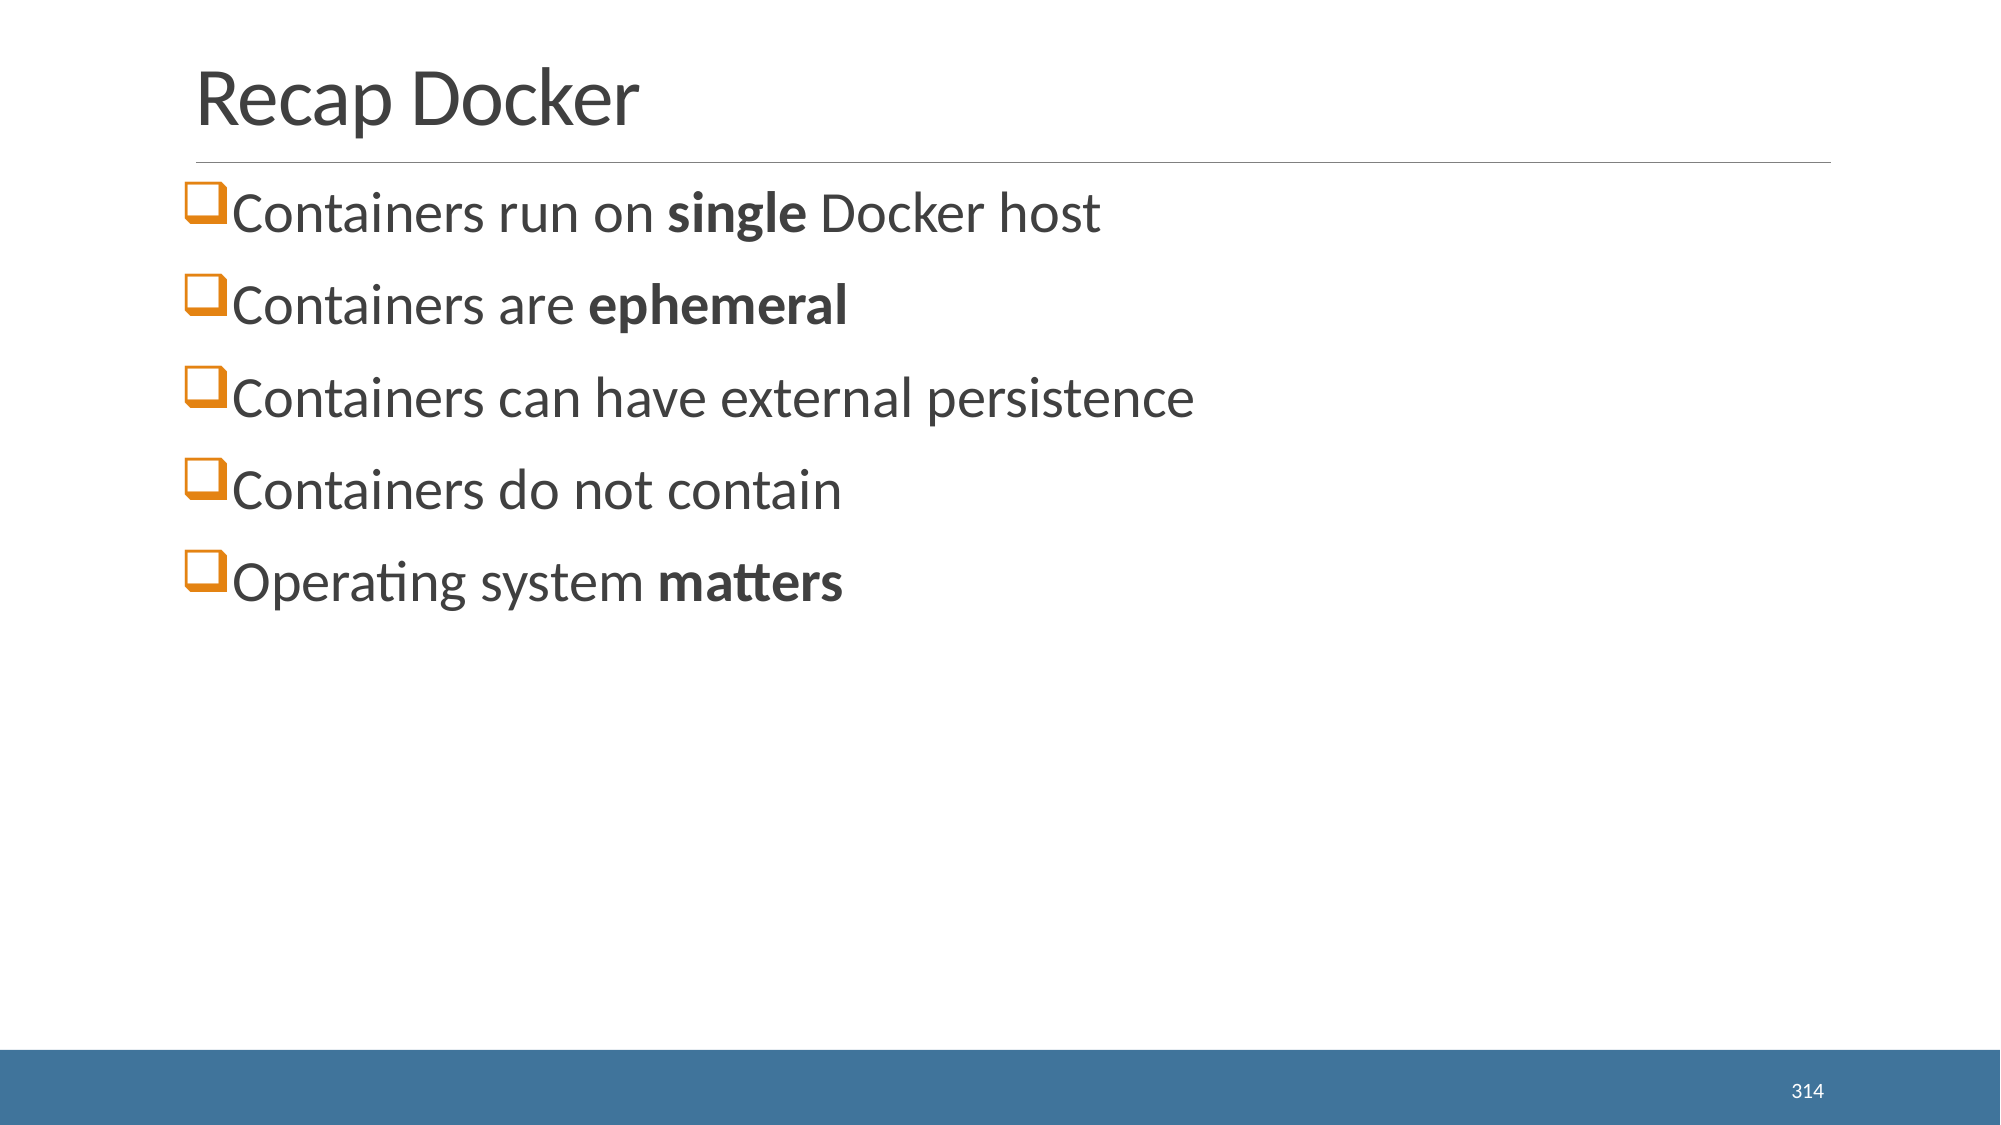

# Recap Docker
Containers run on single Docker host
Containers are ephemeral
Containers can have external persistence
Containers do not contain
Operating system matters

314